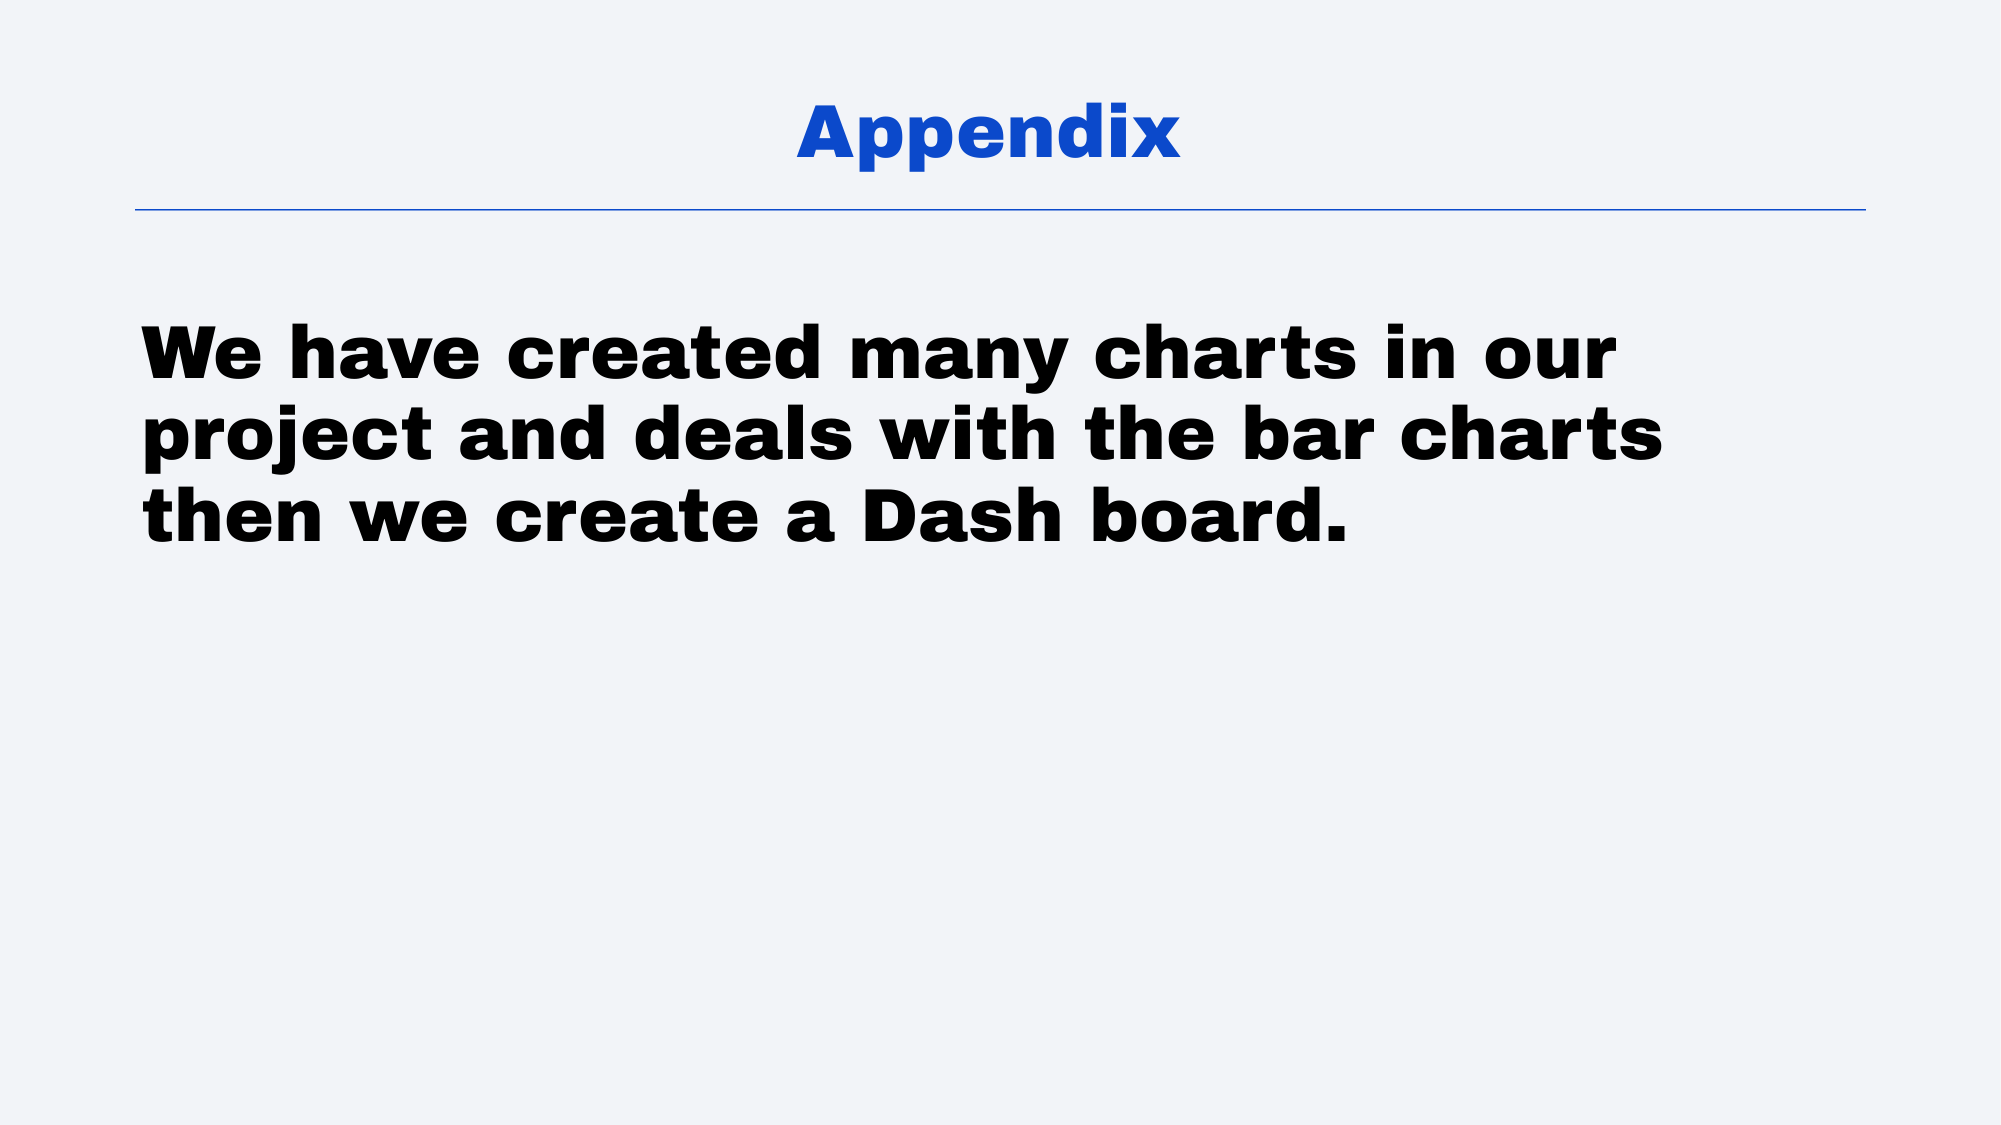

Appendix
We have created many charts in our project and deals with the bar charts then we create a Dash board.
46